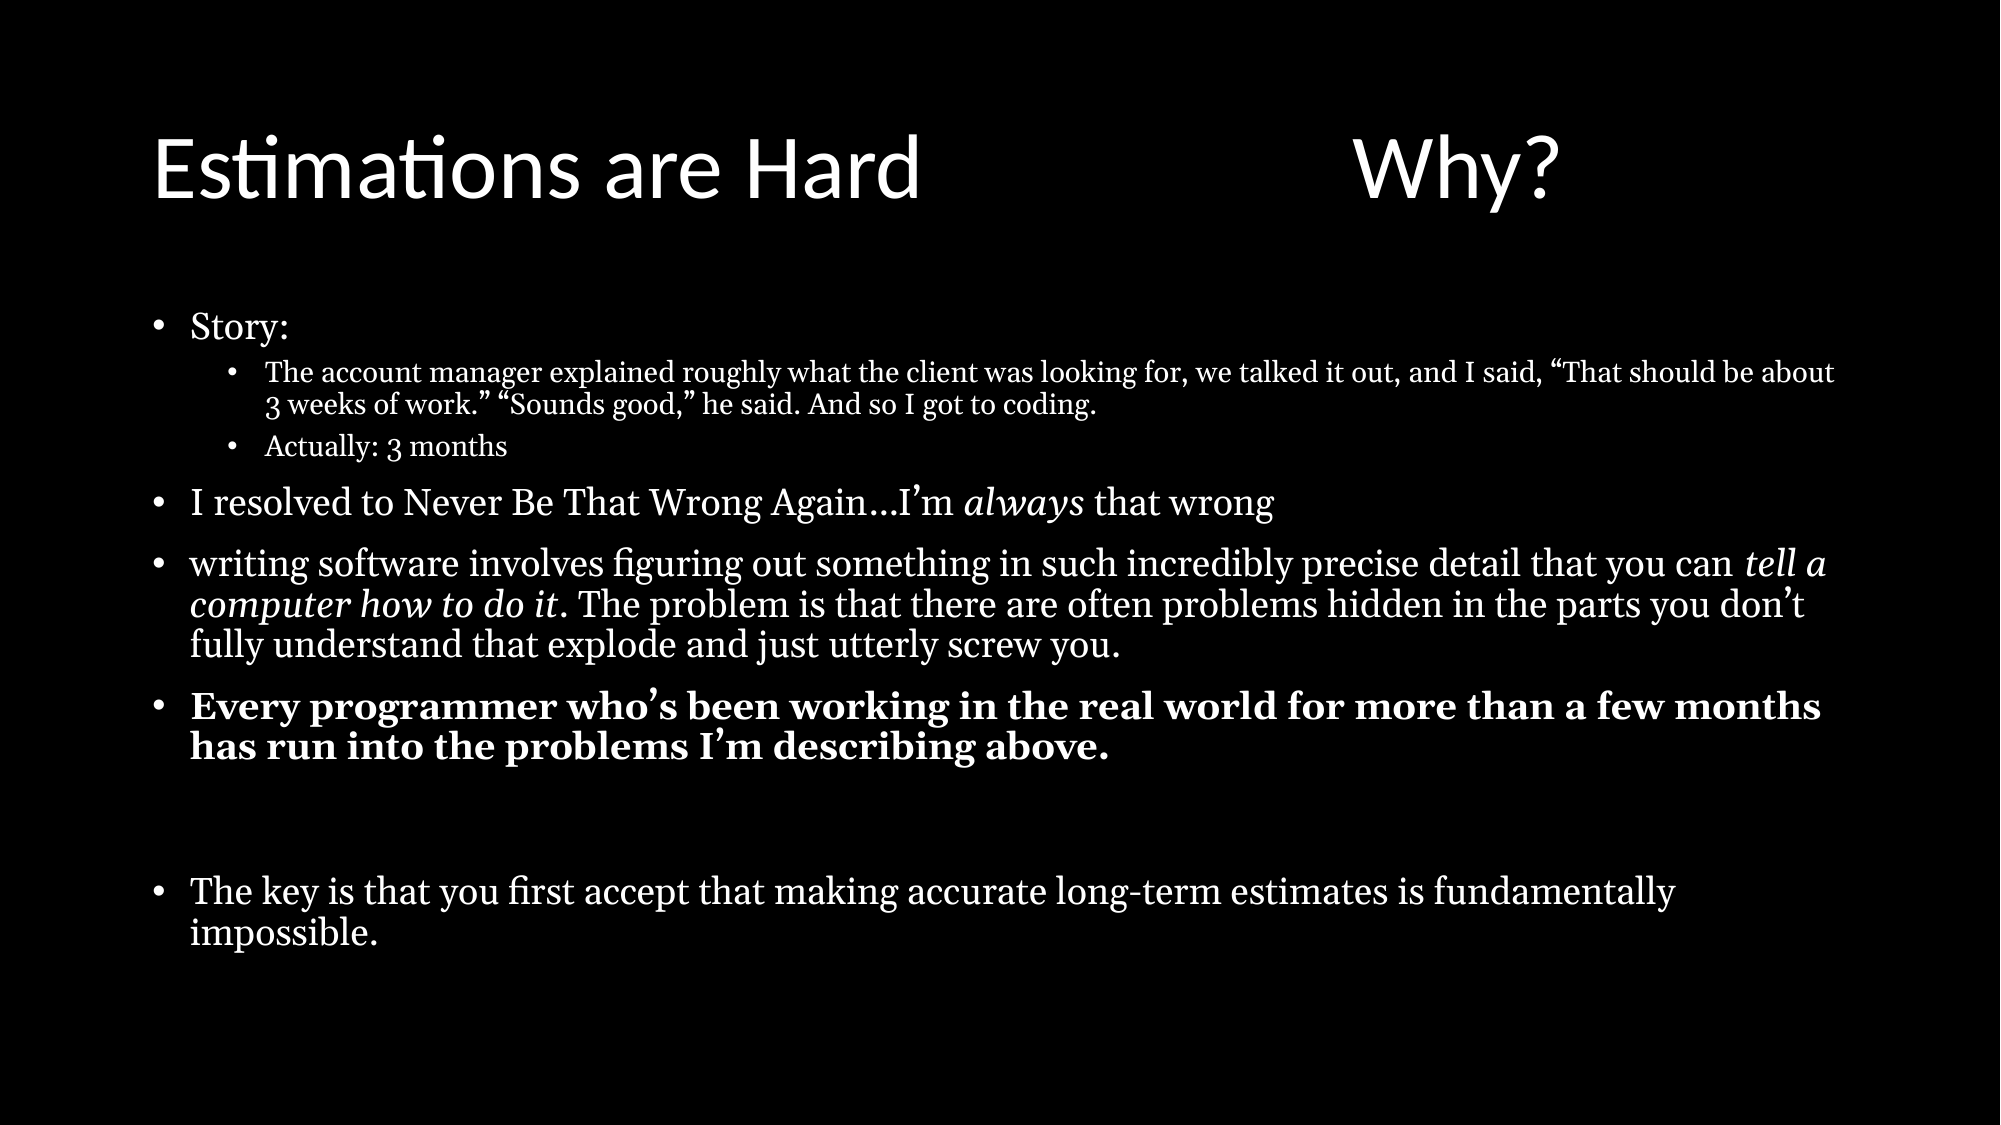

# Estimations are Hard			Why?
Story:
The account manager explained roughly what the client was looking for, we talked it out, and I said, “That should be about 3 weeks of work.” “Sounds good,” he said. And so I got to coding.
Actually: 3 months
I resolved to Never Be That Wrong Again…I’m always that wrong
writing software involves figuring out something in such incredibly precise detail that you can tell a computer how to do it. The problem is that there are often problems hidden in the parts you don’t fully understand that explode and just utterly screw you.
Every programmer who’s been working in the real world for more than a few months has run into the problems I’m describing above.

The key is that you first accept that making accurate long-term estimates is fundamentally impossible.